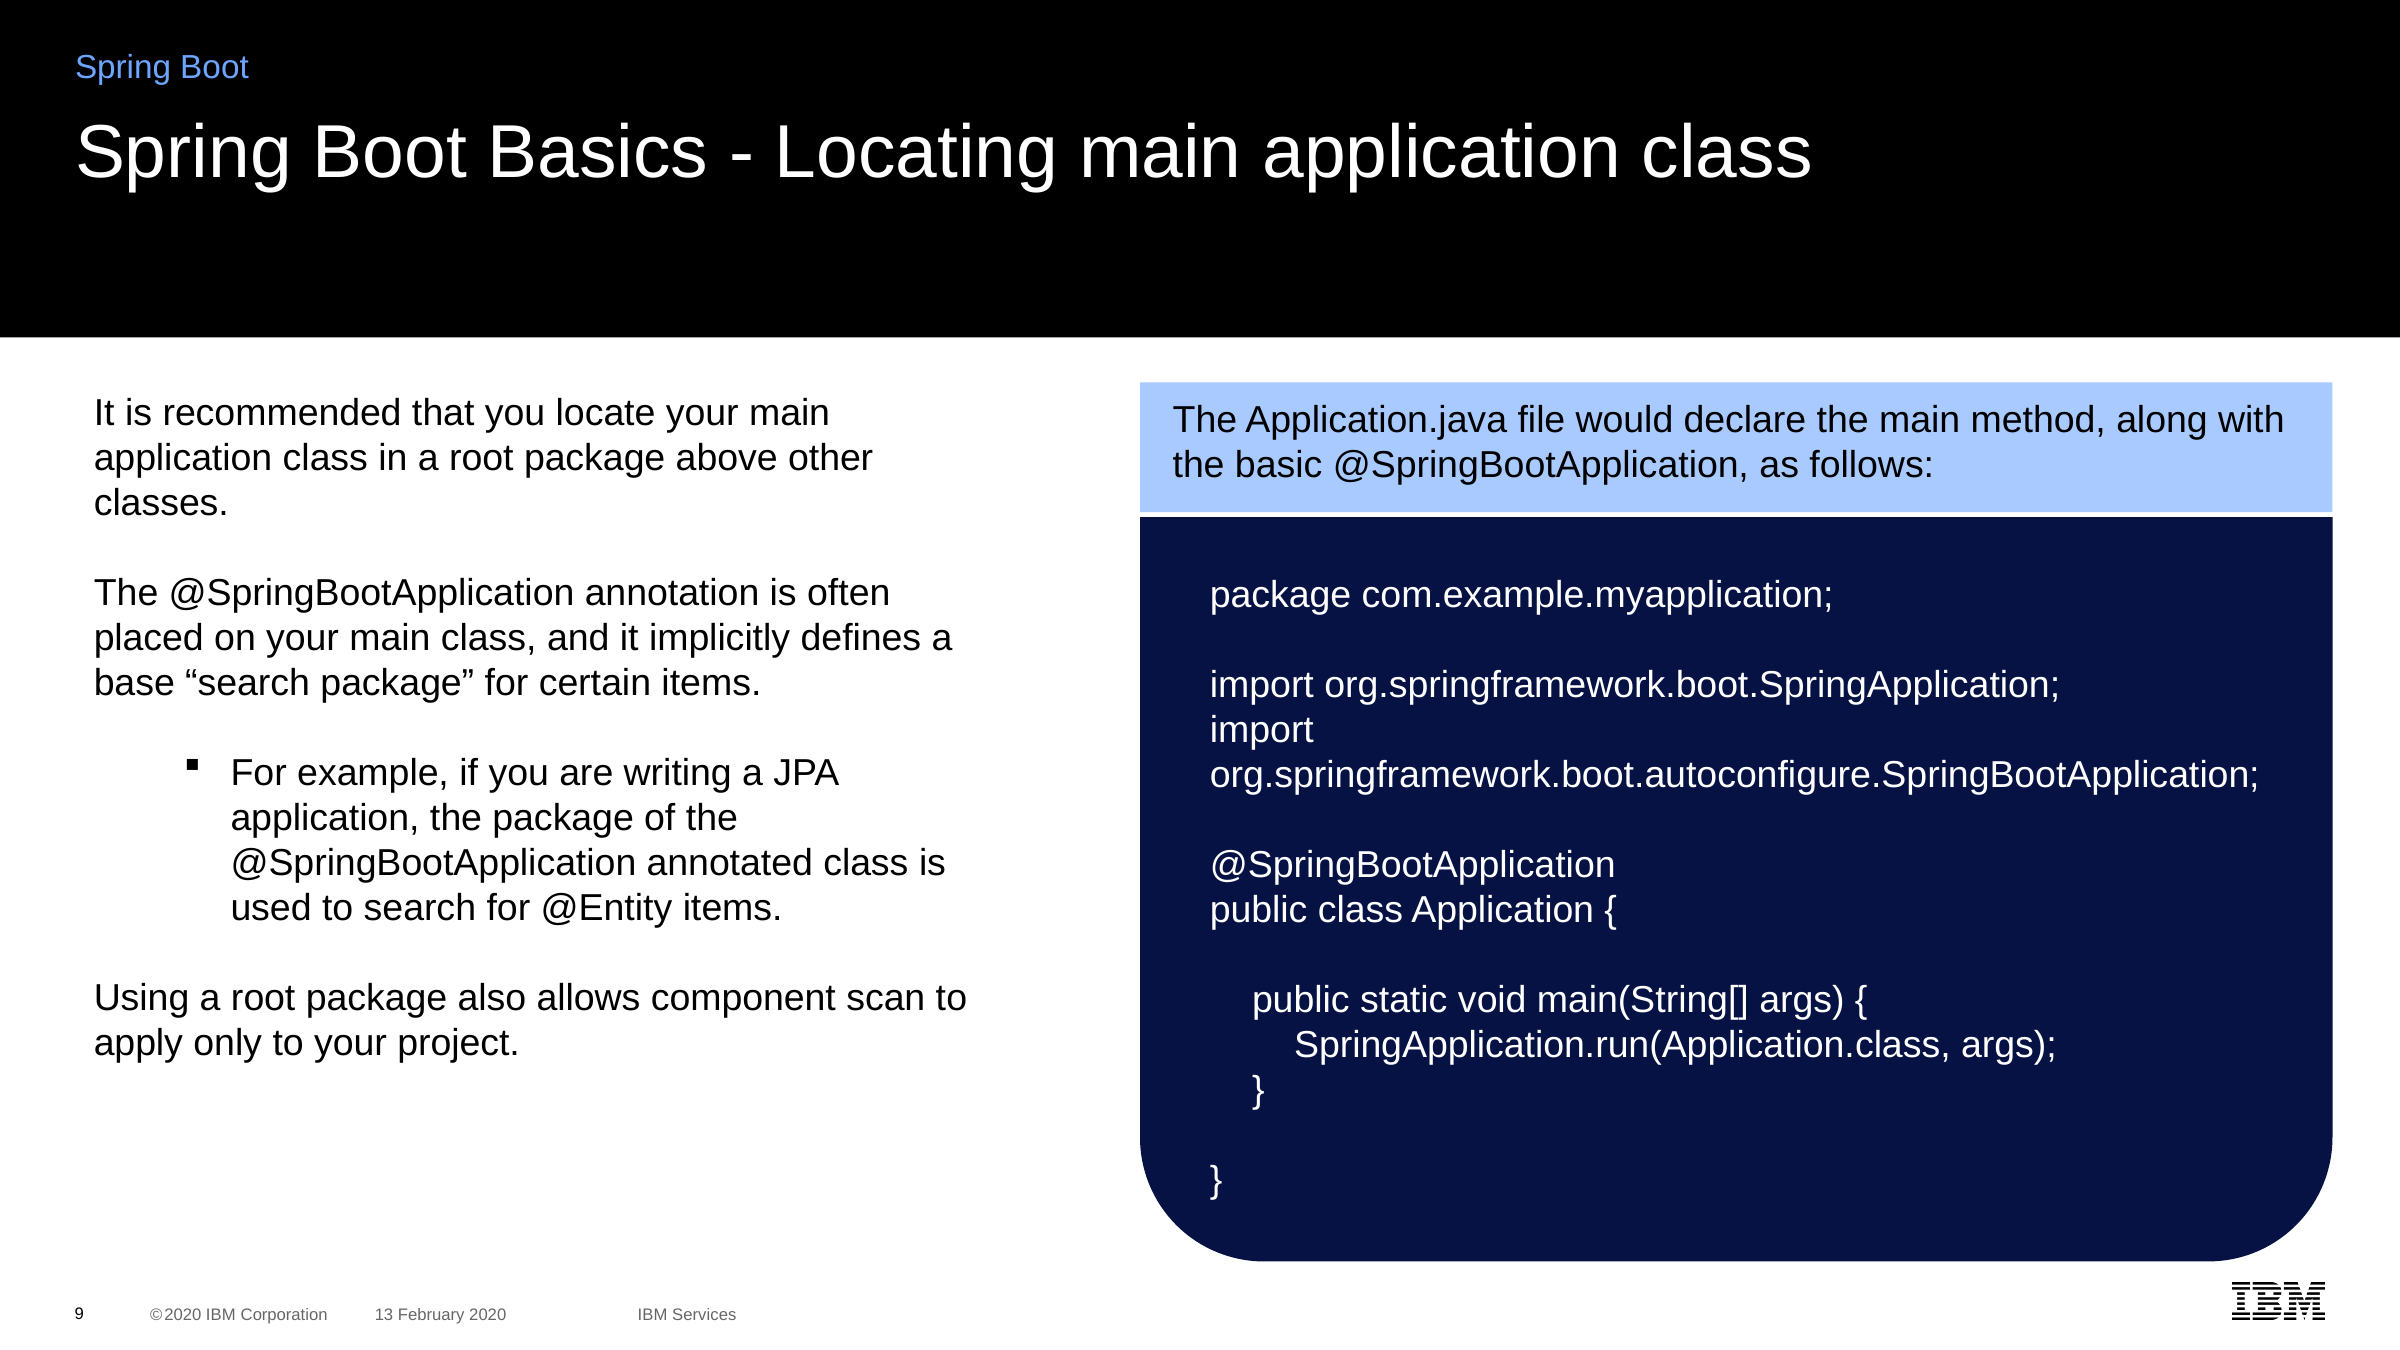

Spring Boot

# Spring Boot Basics - Locating main application class

It is recommended that you locate your main application class in a root package above other classes.

The @SpringBootApplication annotation is often placed on your main class, and it implicitly defines a base “search package” for certain items.

For example, if you are writing a JPA application, the package of the @SpringBootApplication annotated class is used to search for @Entity items.

Using a root package also allows component scan to apply only to your project.

The Application.java file would declare the main method, along with the basic @SpringBootApplication, as follows:

package com.example.myapplication;

import org.springframework.boot.SpringApplication;
import org.springframework.boot.autoconfigure.SpringBootApplication;

@SpringBootApplication
public class Application {

    public static void main(String[] args) {
        SpringApplication.run(Application.class, args);
    }

}